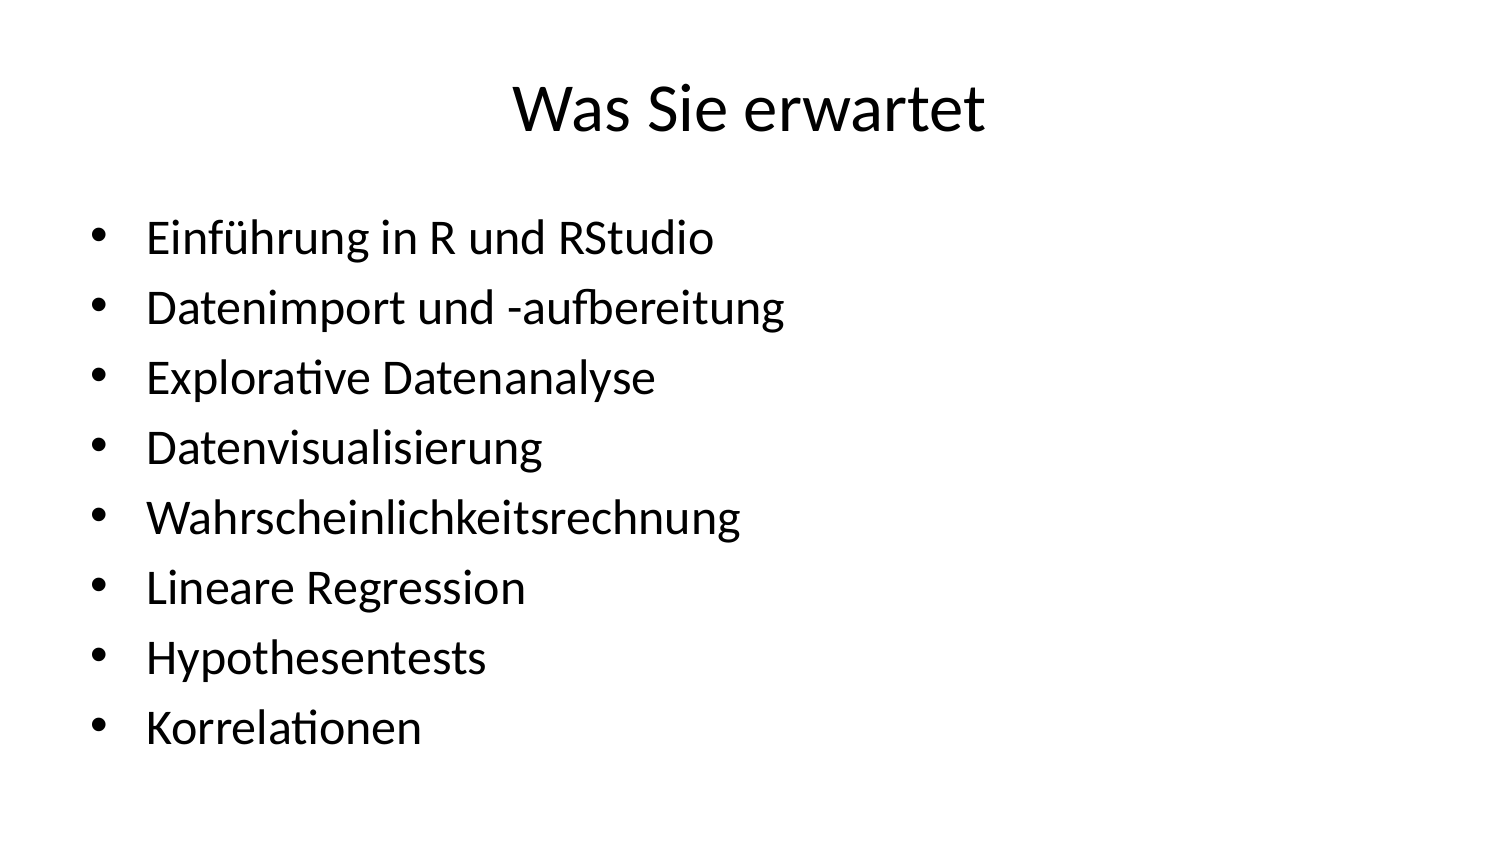

# Was Sie erwartet
Einführung in R und RStudio
Datenimport und -aufbereitung
Explorative Datenanalyse
Datenvisualisierung
Wahrscheinlichkeitsrechnung
Lineare Regression
Hypothesentests
Korrelationen